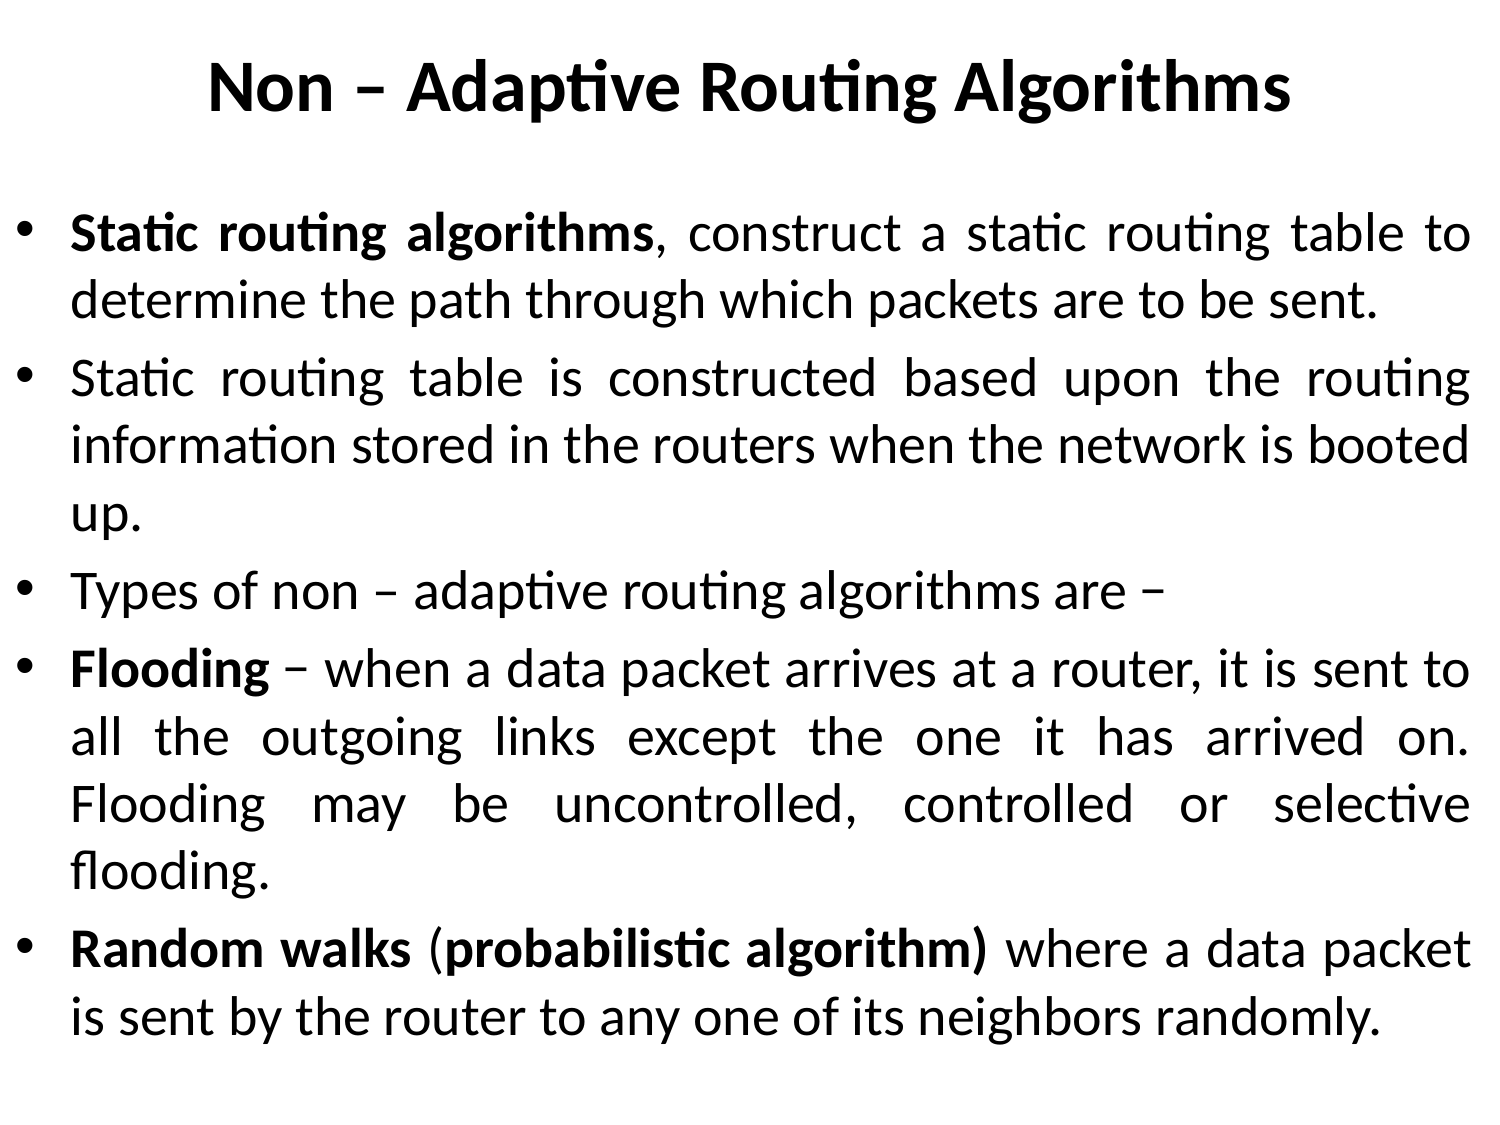

# Non – Adaptive Routing Algorithms
Static routing algorithms, construct a static routing table to determine the path through which packets are to be sent.
Static routing table is constructed based upon the routing information stored in the routers when the network is booted up.
Types of non – adaptive routing algorithms are −
Flooding − when a data packet arrives at a router, it is sent to all the outgoing links except the one it has arrived on. Flooding may be uncontrolled, controlled or selective flooding.
Random walks (probabilistic algorithm) where a data packet is sent by the router to any one of its neighbors randomly.